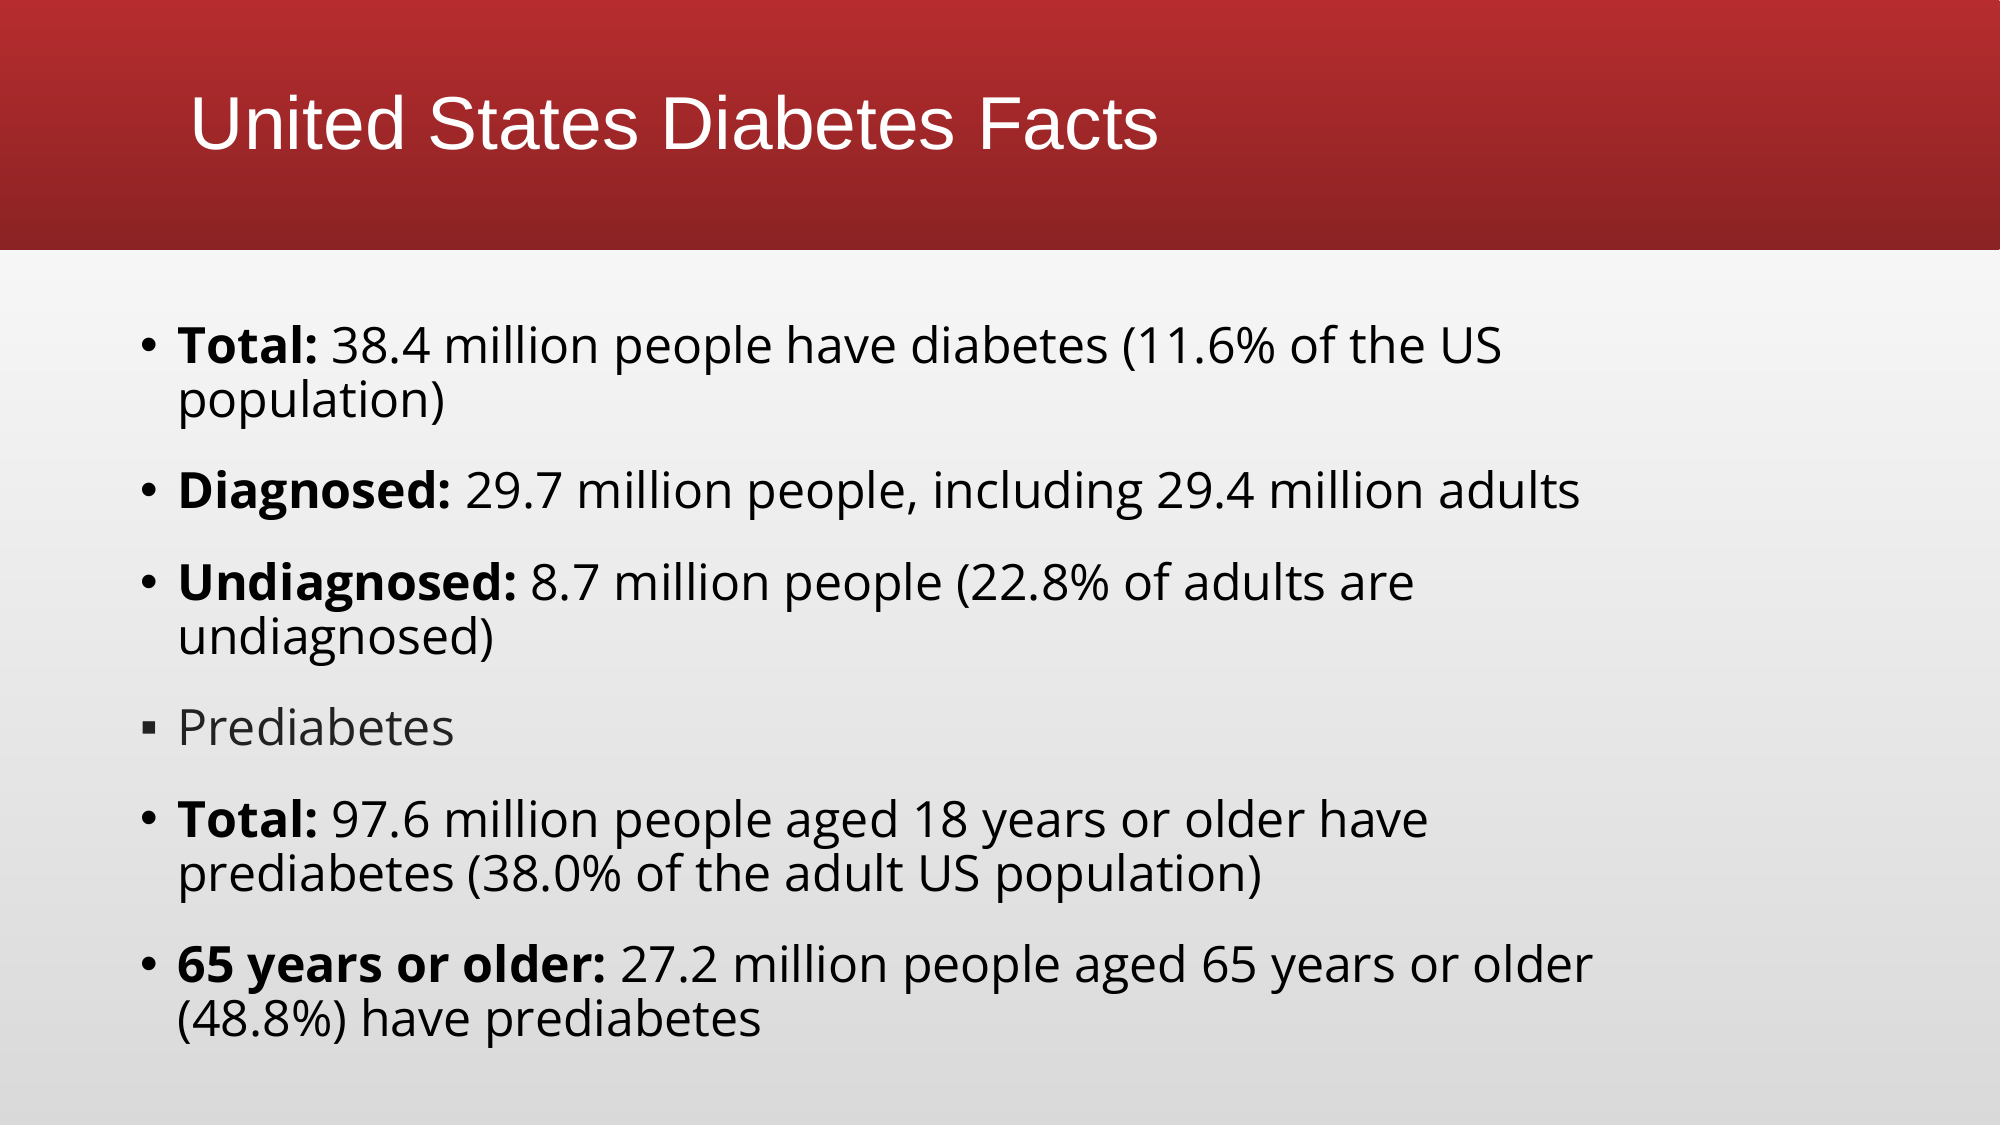

# United States Diabetes Facts
Total: 38.4 million people have diabetes (11.6% of the US population)
Diagnosed: 29.7 million people, including 29.4 million adults
Undiagnosed: 8.7 million people (22.8% of adults are undiagnosed)
Prediabetes
Total: 97.6 million people aged 18 years or older have prediabetes (38.0% of the adult US population)
65 years or older: 27.2 million people aged 65 years or older (48.8%) have prediabetes